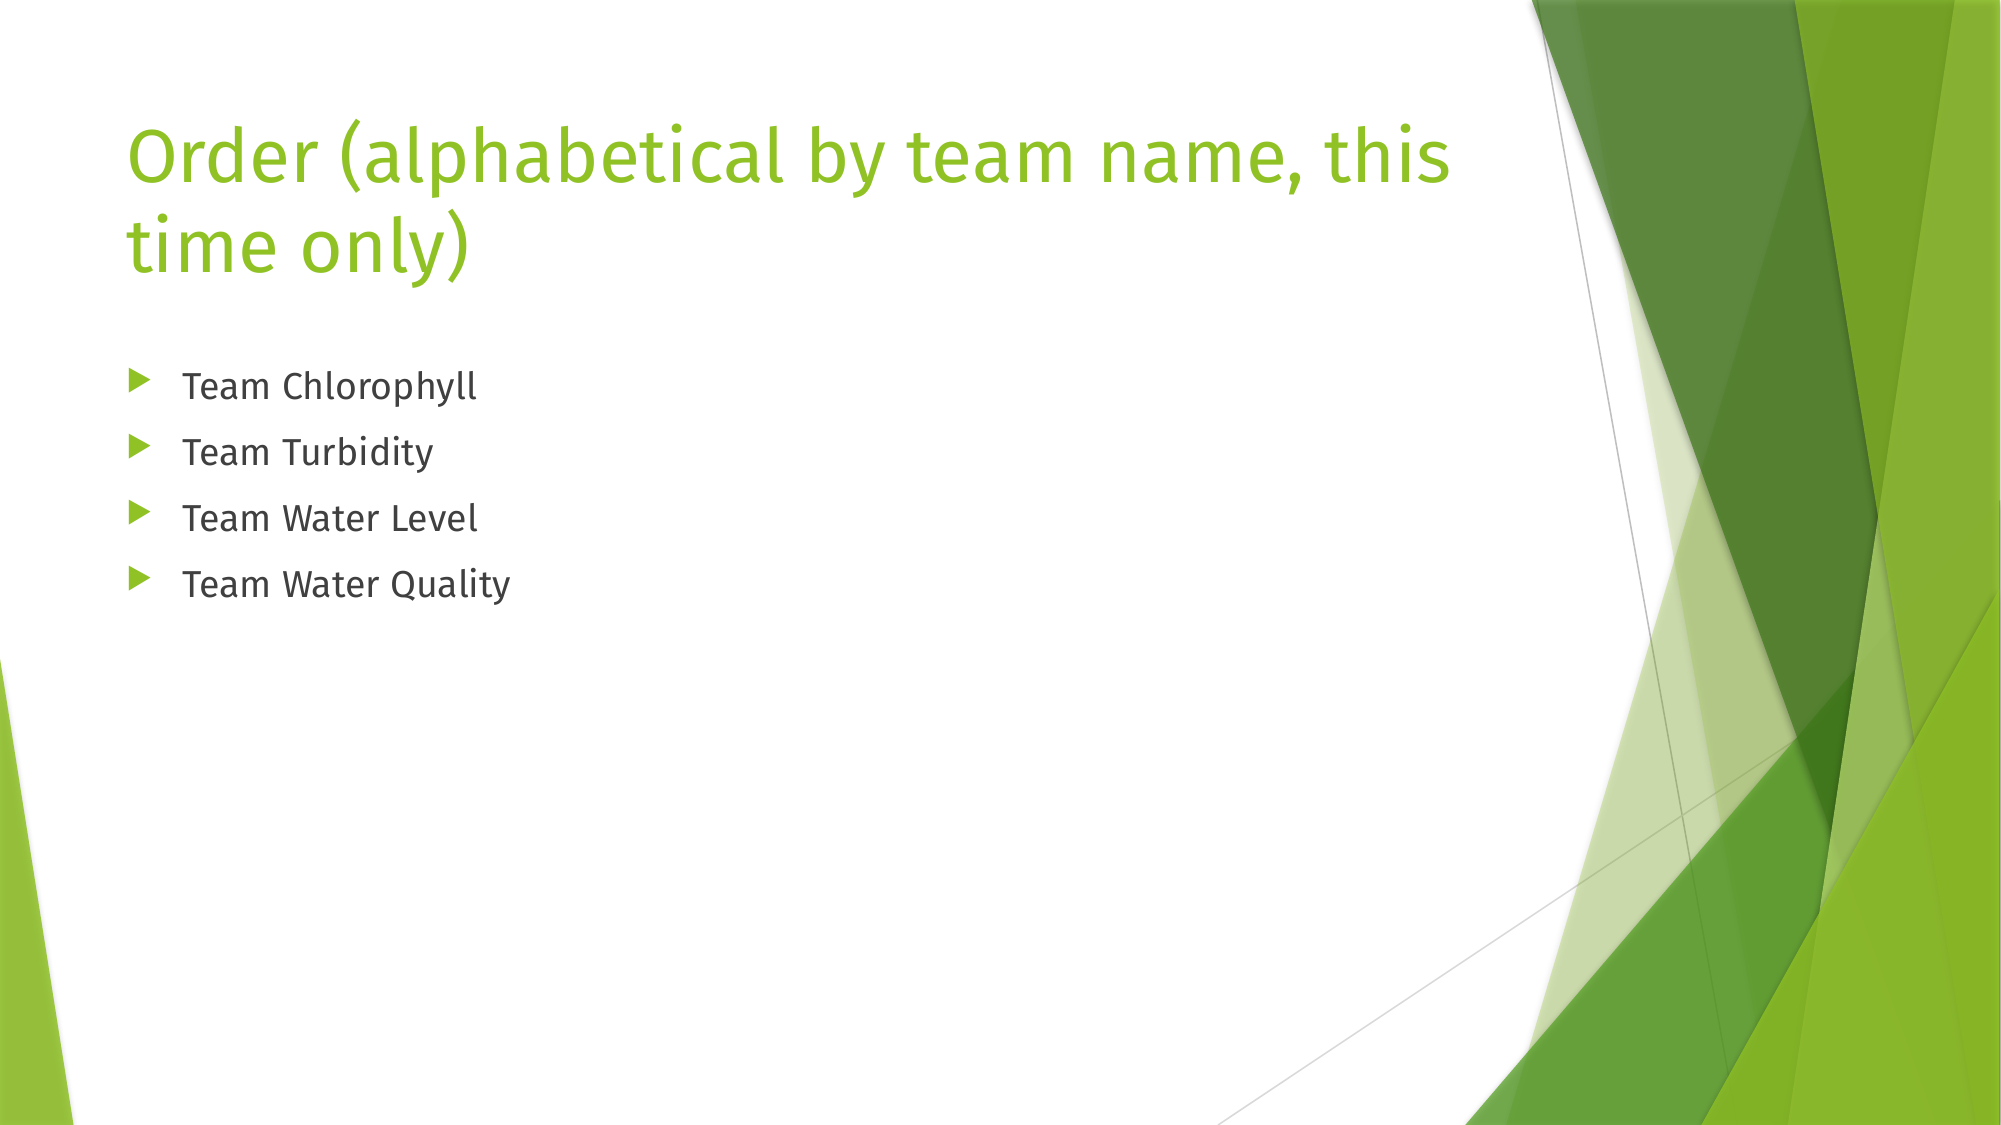

# Order (alphabetical by team name, this time only)
Team Chlorophyll
Team Turbidity
Team Water Level
Team Water Quality